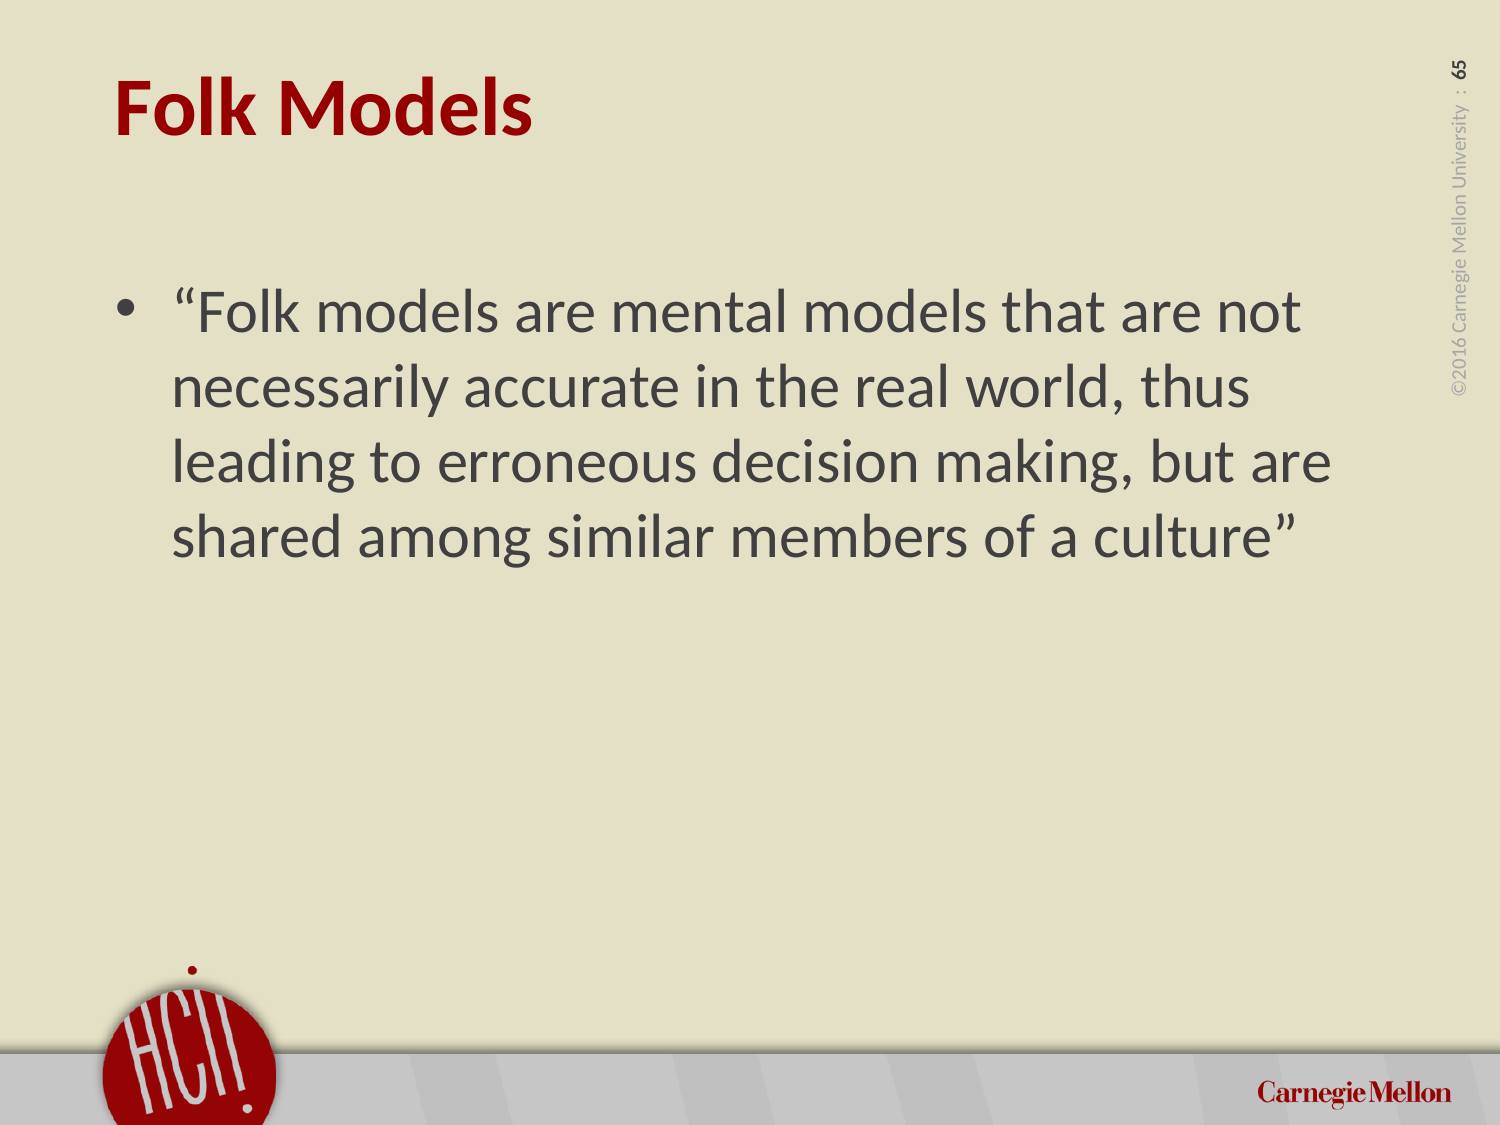

# Folk Models
“Folk models are mental models that are not necessarily accurate in the real world, thus leading to erroneous decision making, but are shared among similar members of a culture”